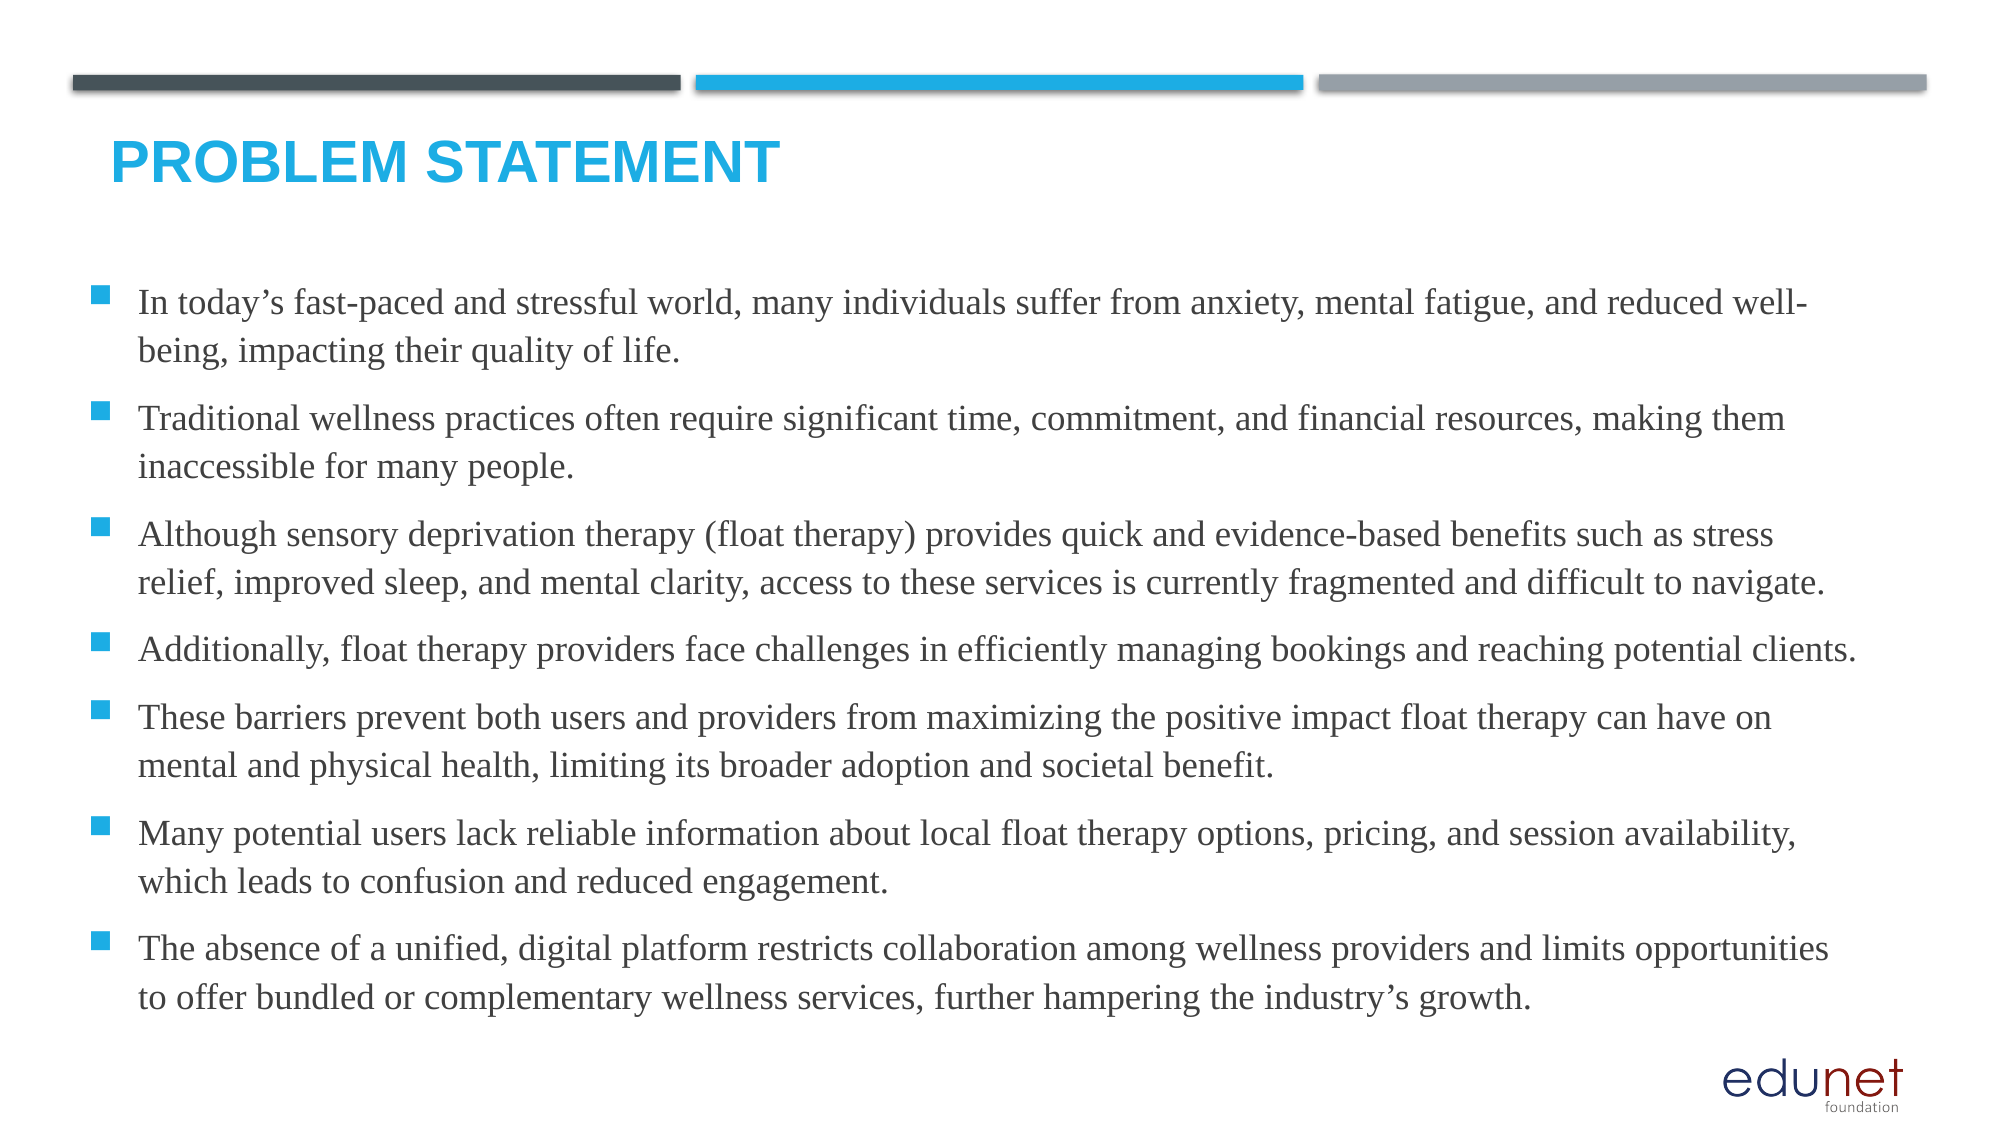

# Problem Statement
In today’s fast-paced and stressful world, many individuals suffer from anxiety, mental fatigue, and reduced well-being, impacting their quality of life.
Traditional wellness practices often require significant time, commitment, and financial resources, making them inaccessible for many people.
Although sensory deprivation therapy (float therapy) provides quick and evidence-based benefits such as stress relief, improved sleep, and mental clarity, access to these services is currently fragmented and difficult to navigate.
Additionally, float therapy providers face challenges in efficiently managing bookings and reaching potential clients.
These barriers prevent both users and providers from maximizing the positive impact float therapy can have on mental and physical health, limiting its broader adoption and societal benefit.
Many potential users lack reliable information about local float therapy options, pricing, and session availability, which leads to confusion and reduced engagement.
The absence of a unified, digital platform restricts collaboration among wellness providers and limits opportunities to offer bundled or complementary wellness services, further hampering the industry’s growth.